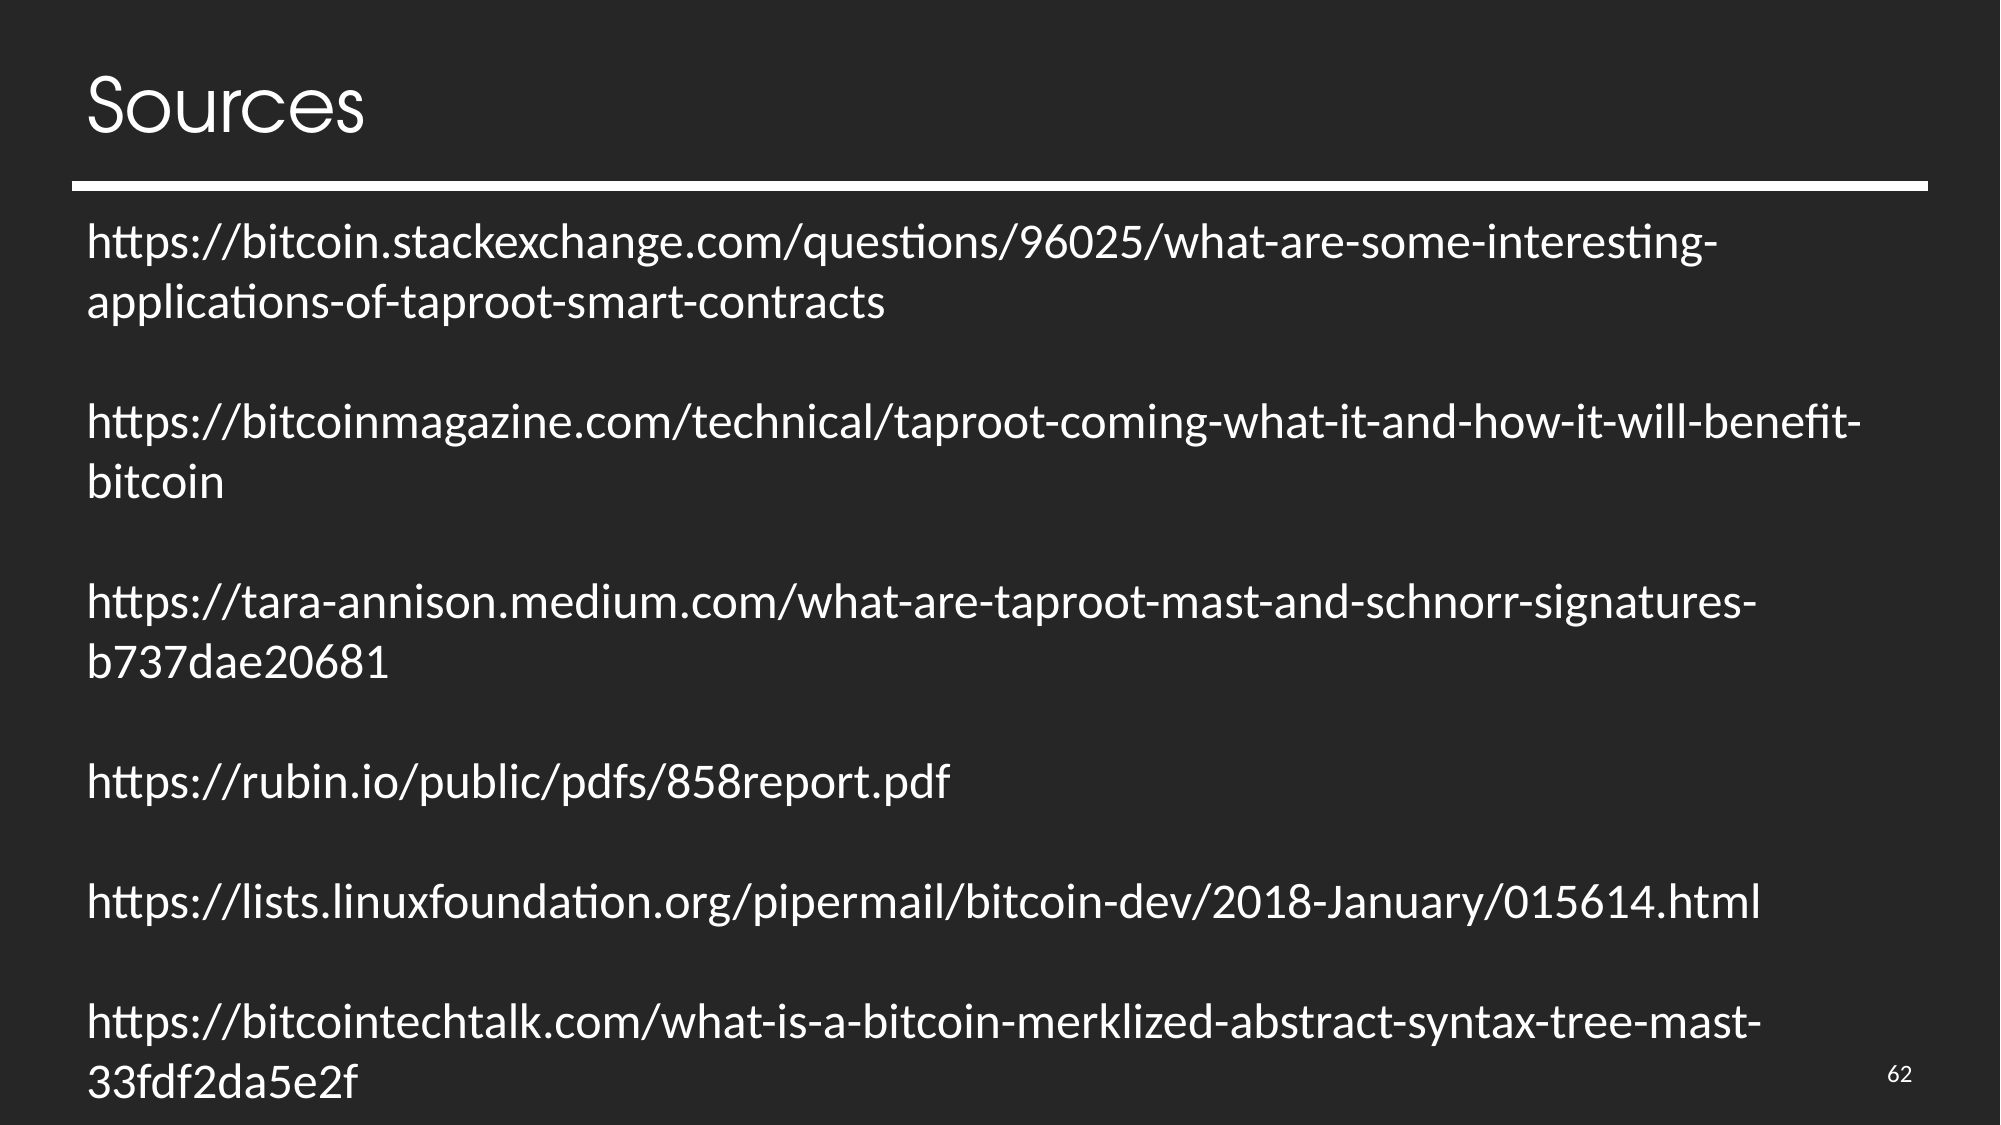

# Sources
https://bitcoin.stackexchange.com/questions/96025/what-are-some-interesting-applications-of-taproot-smart-contracts

https://bitcoinmagazine.com/technical/taproot-coming-what-it-and-how-it-will-benefit-bitcoin
https://tara-annison.medium.com/what-are-taproot-mast-and-schnorr-signatures-b737dae20681

https://rubin.io/public/pdfs/858report.pdf

https://lists.linuxfoundation.org/pipermail/bitcoin-dev/2018-January/015614.html

https://bitcointechtalk.com/what-is-a-bitcoin-merklized-abstract-syntax-tree-mast-33fdf2da5e2f
62